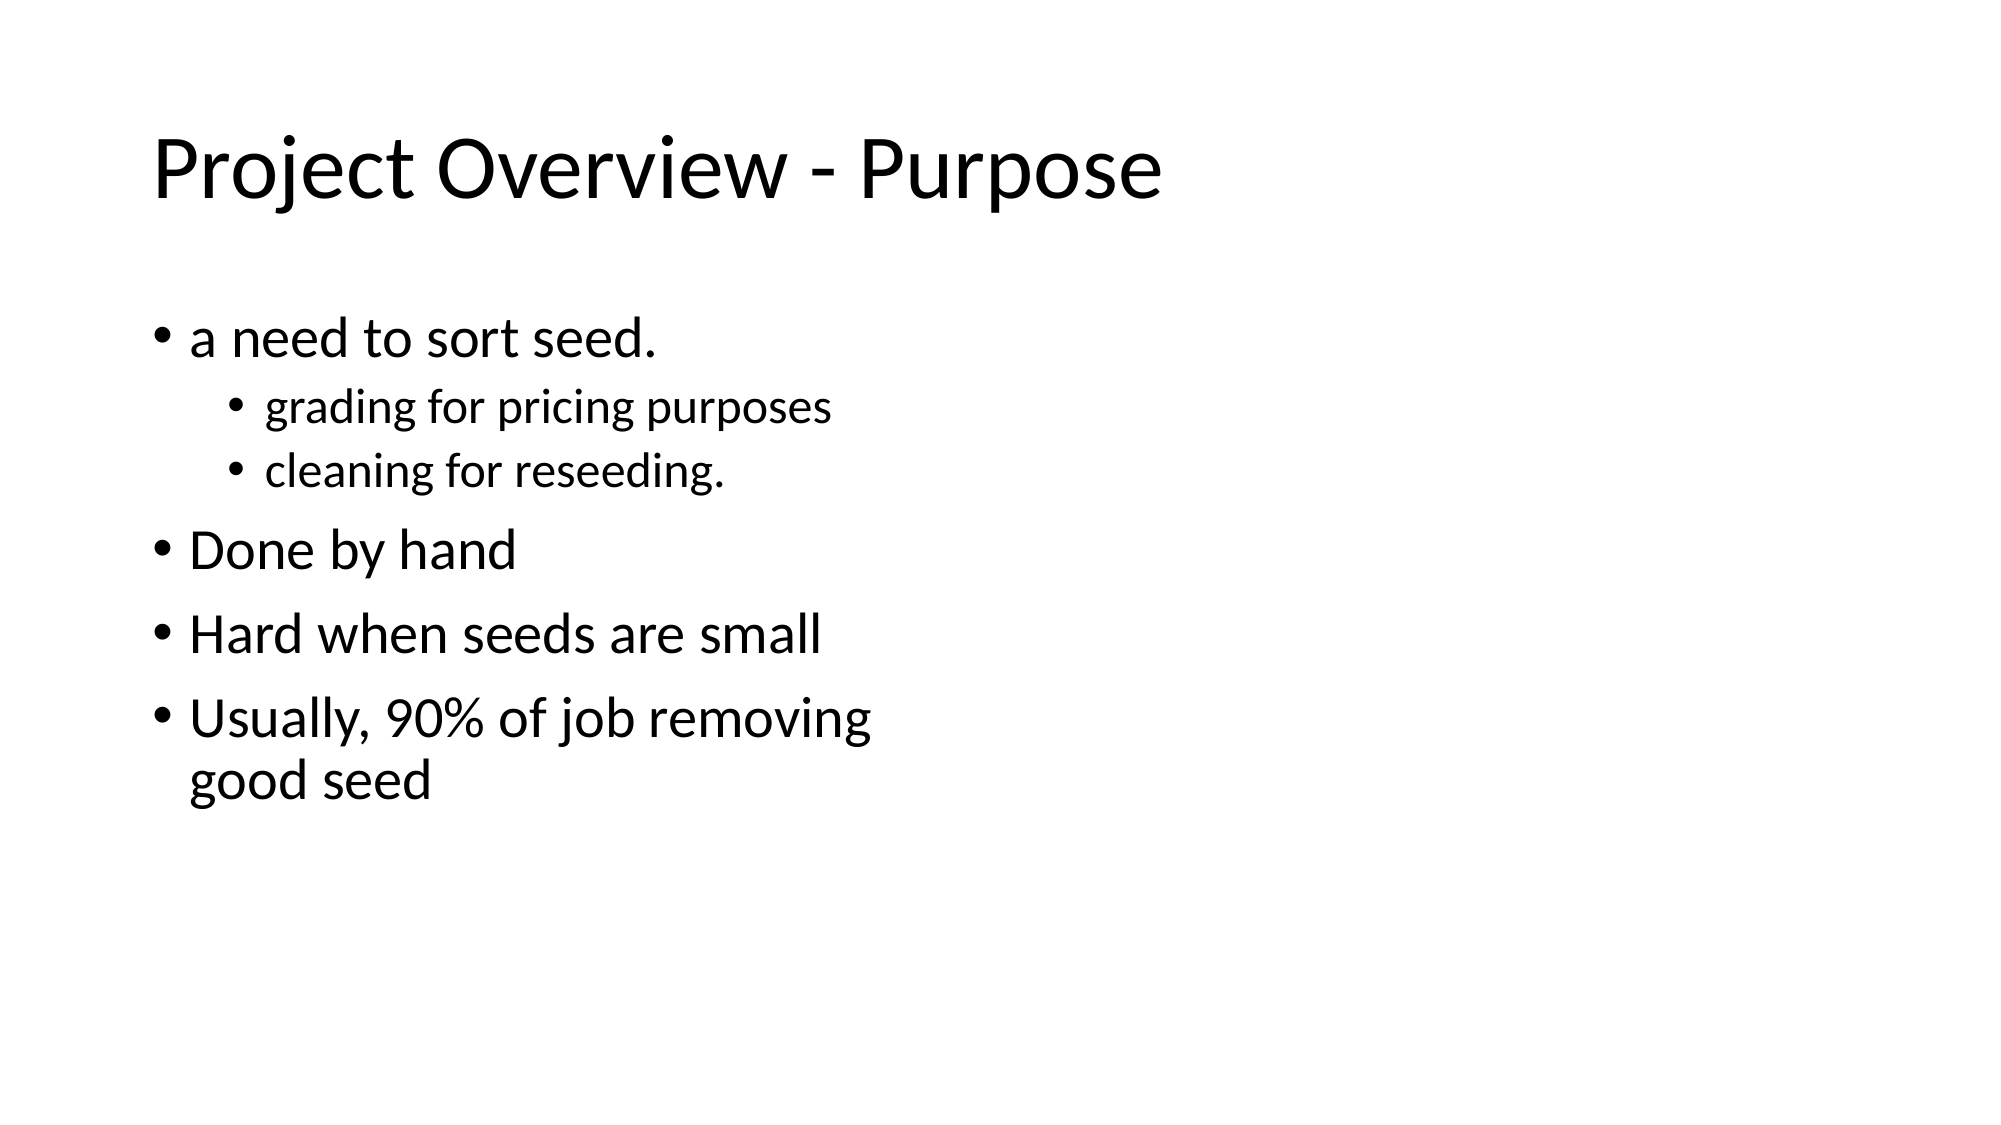

# Project Overview - Purpose
a need to sort seed.
grading for pricing purposes
cleaning for reseeding.
Done by hand
Hard when seeds are small
Usually, 90% of job removing good seed